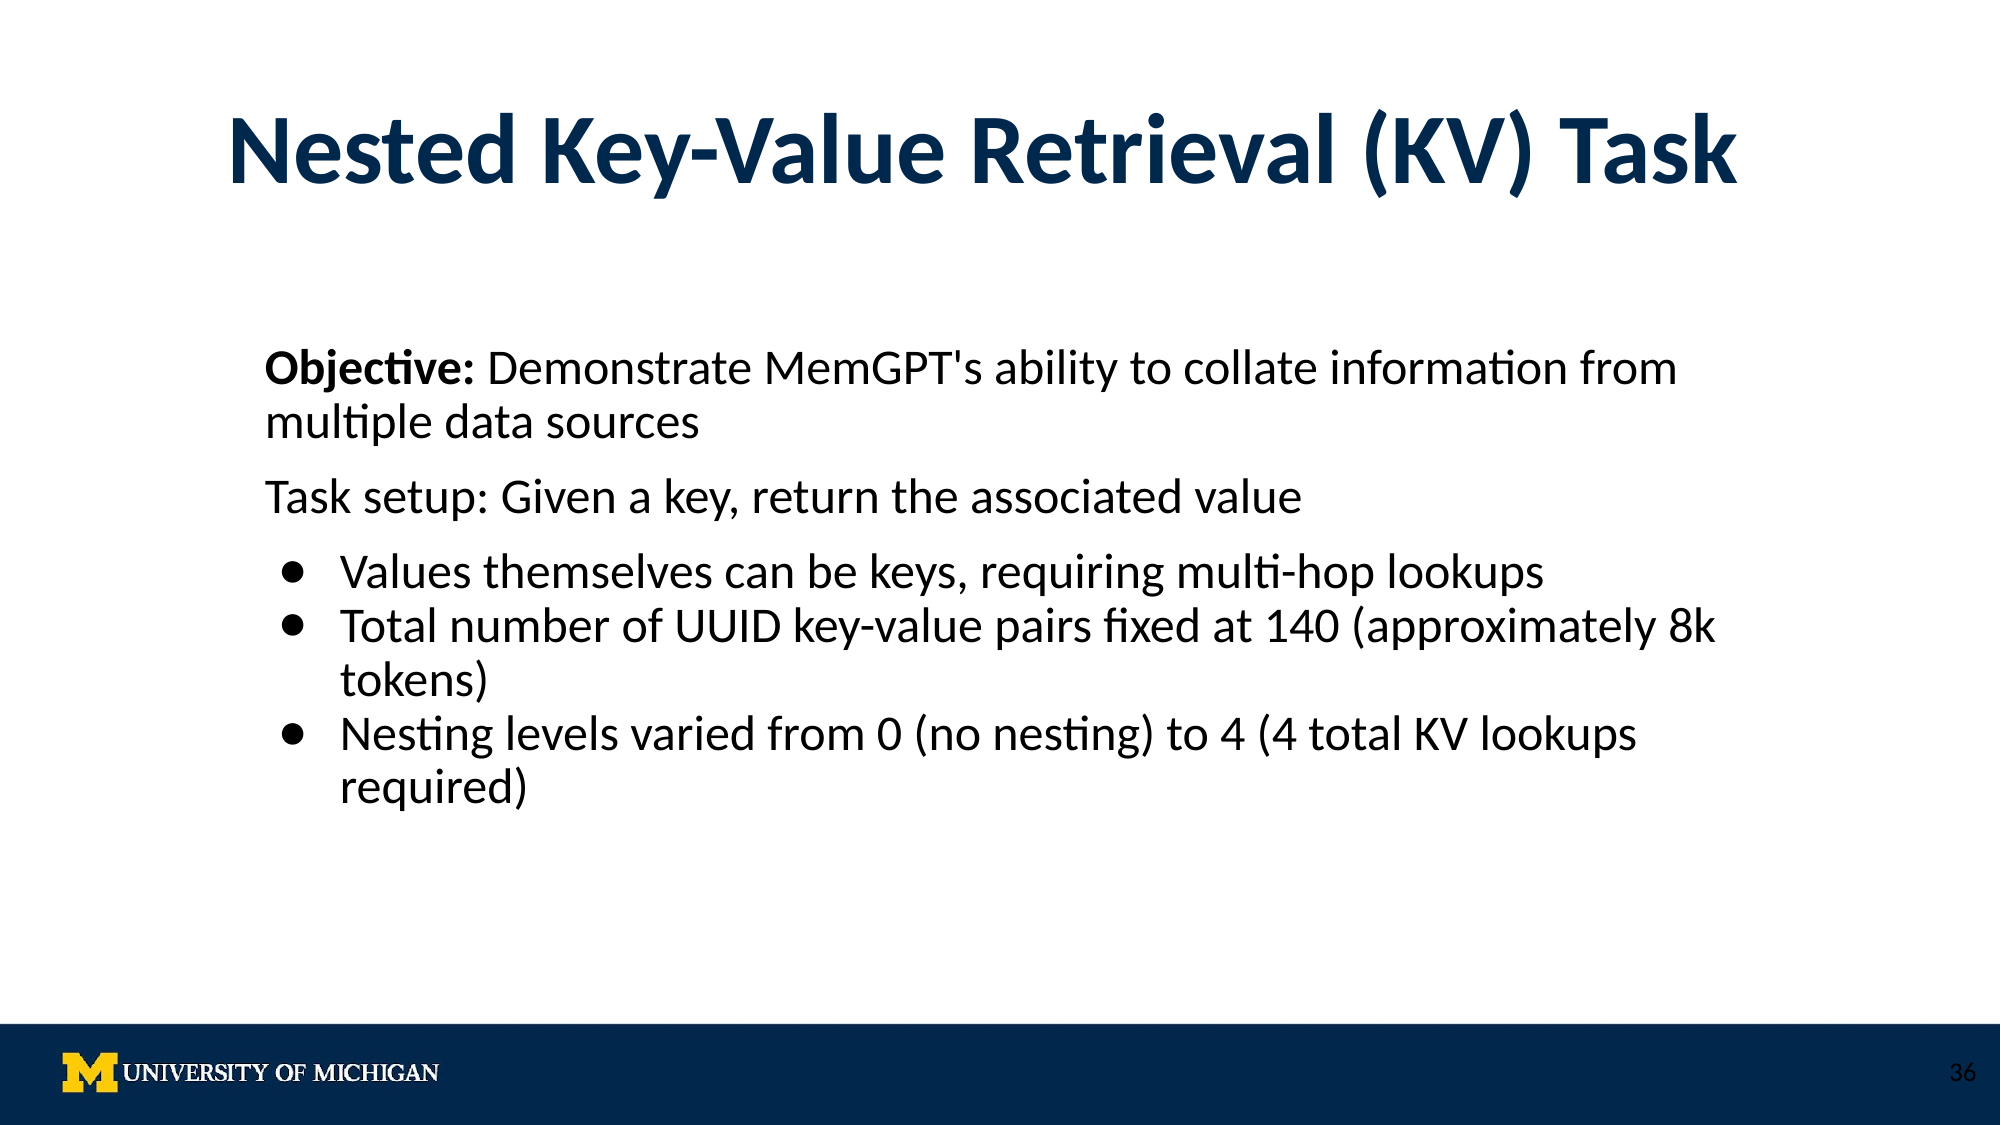

# Nested Key-Value Retrieval (KV) Task

Objective: Demonstrate MemGPT's ability to collate information from multiple data sources
Task setup: Given a key, return the associated value
Values themselves can be keys, requiring multi-hop lookups
Total number of UUID key-value pairs fixed at 140 (approximately 8k tokens)
Nesting levels varied from 0 (no nesting) to 4 (4 total KV lookups required)
36